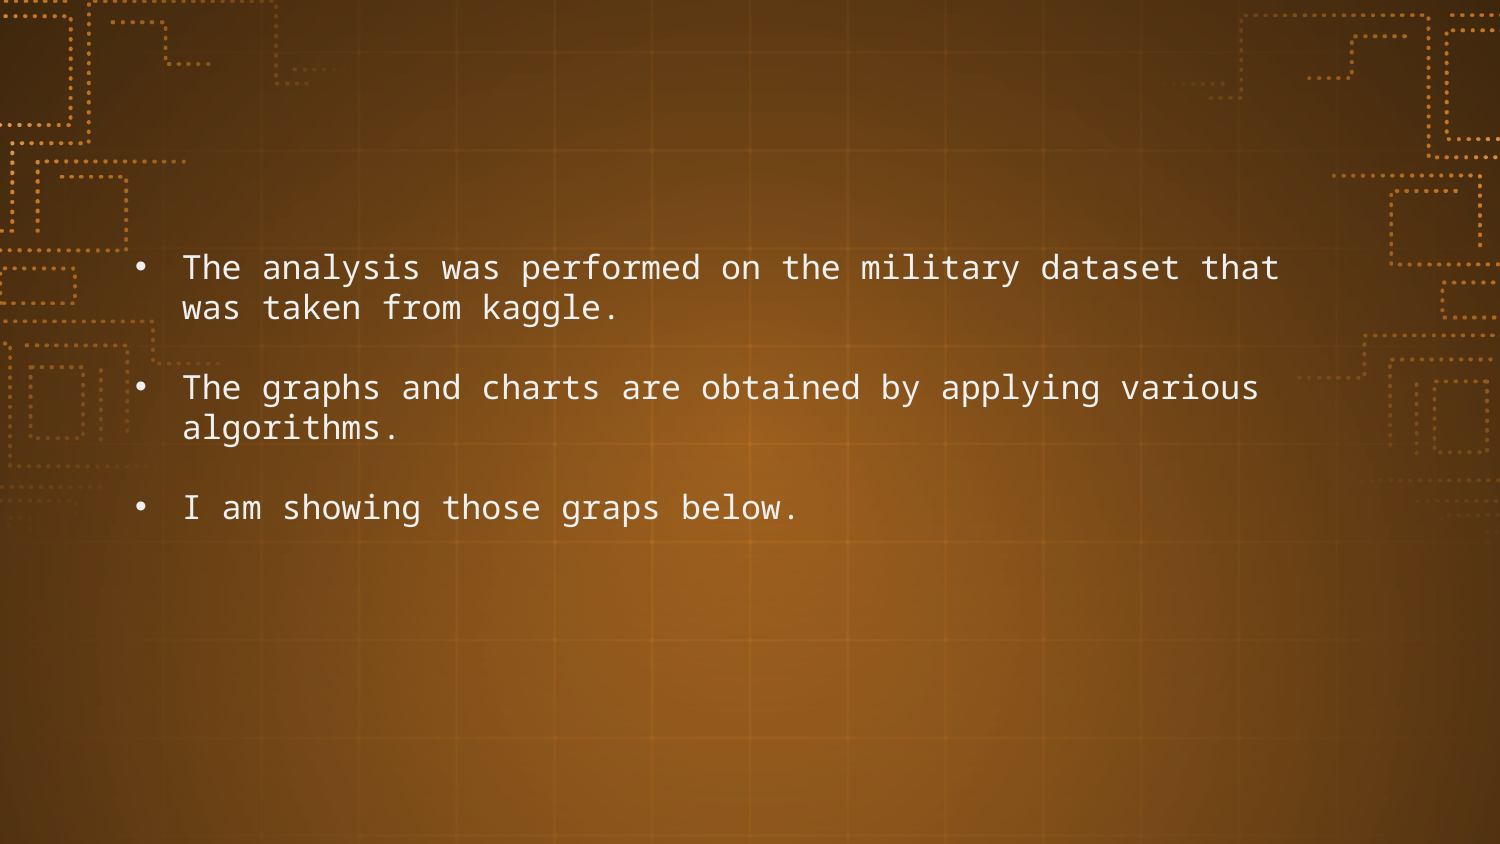

The analysis was performed on the military dataset that was taken from kaggle.

The graphs and charts are obtained by applying various algorithms.

I am showing those graps below.